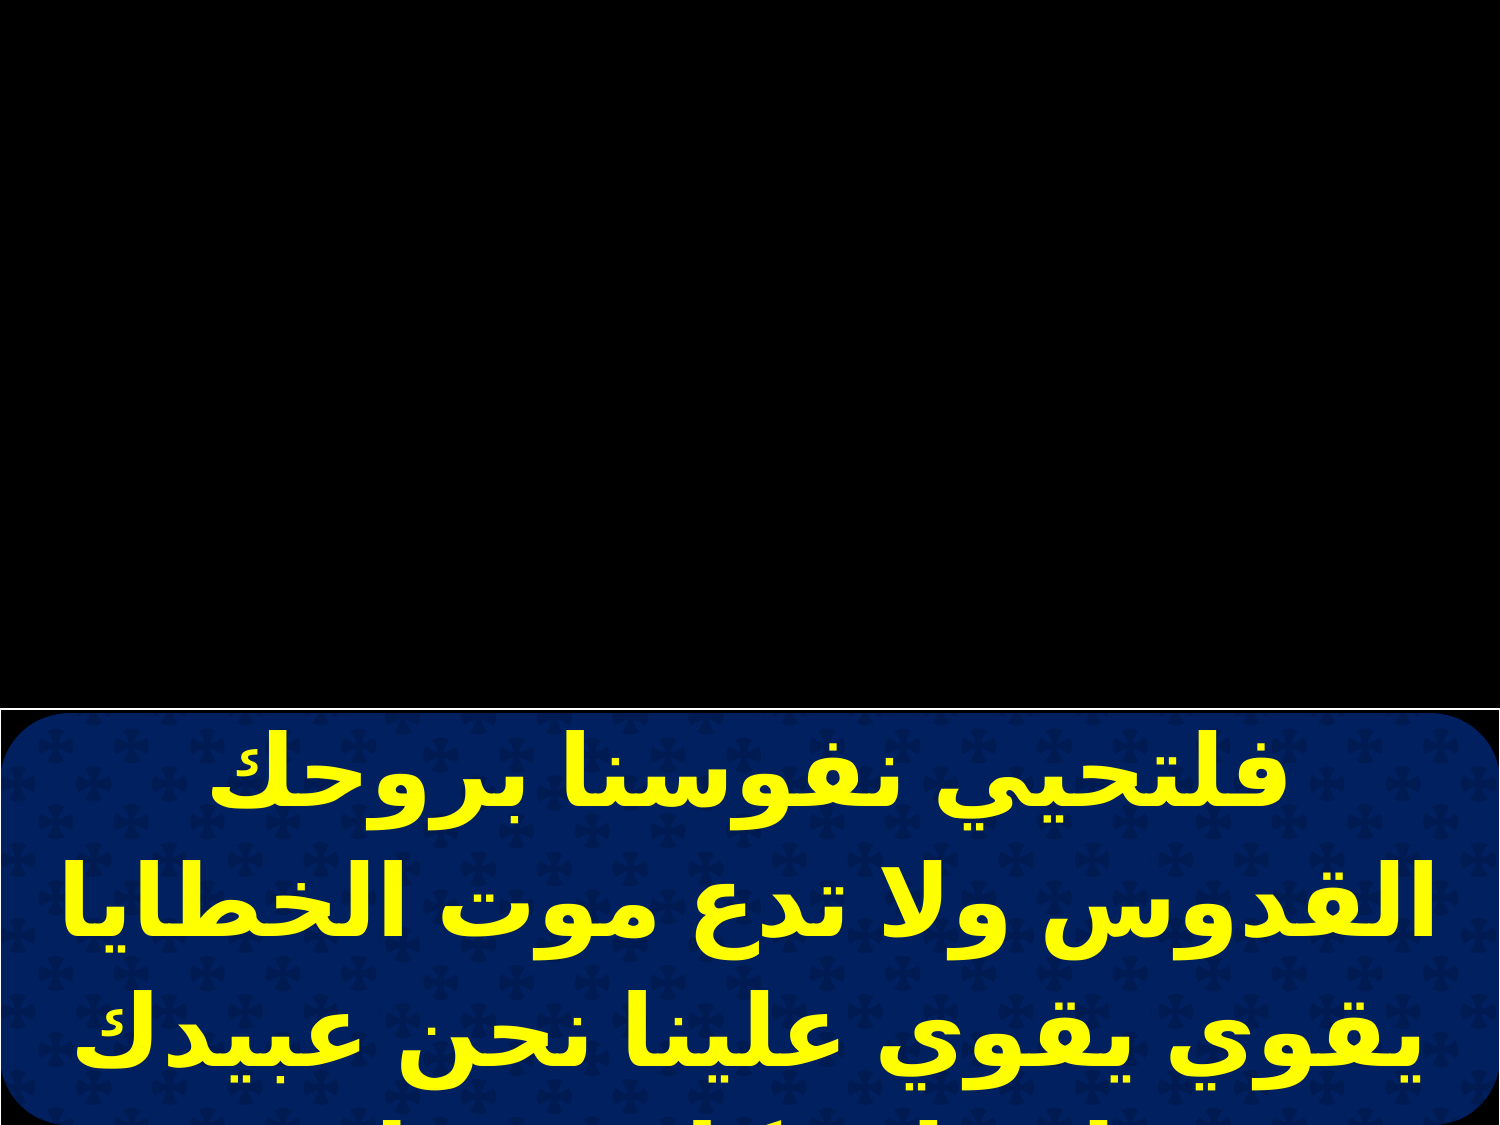

| فلتحيي نفوسنا بروحك القدوس ولا تدع موت الخطايا يقوي يقوي علينا نحن عبيدك ولا على كل شعبك |
| --- |